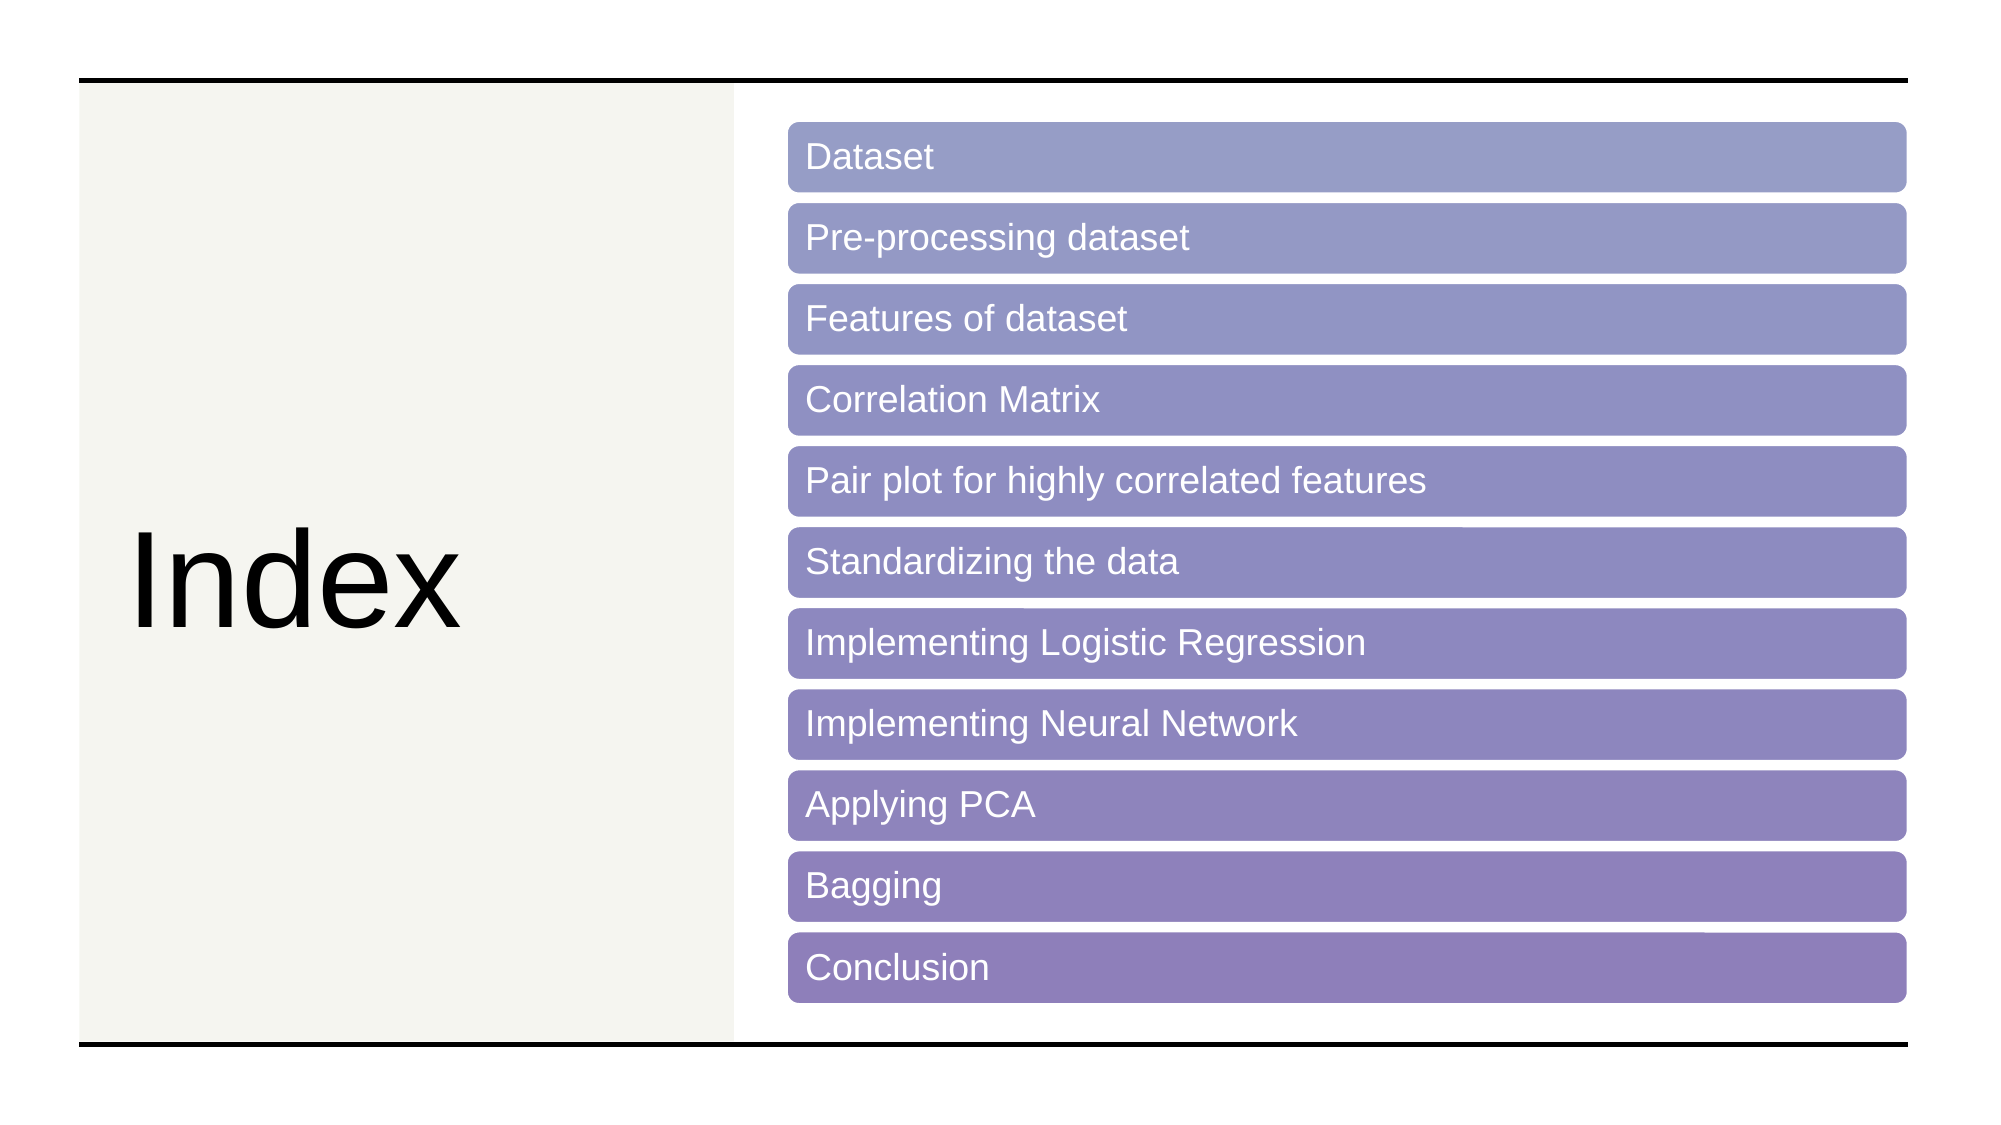

Dataset
Pre-processing dataset
Features of dataset
Correlation Matrix
Pair plot for highly correlated features
Standardizing the data
Implementing Logistic Regression
Implementing Neural Network
Applying PCA
Bagging
Conclusion
# Index